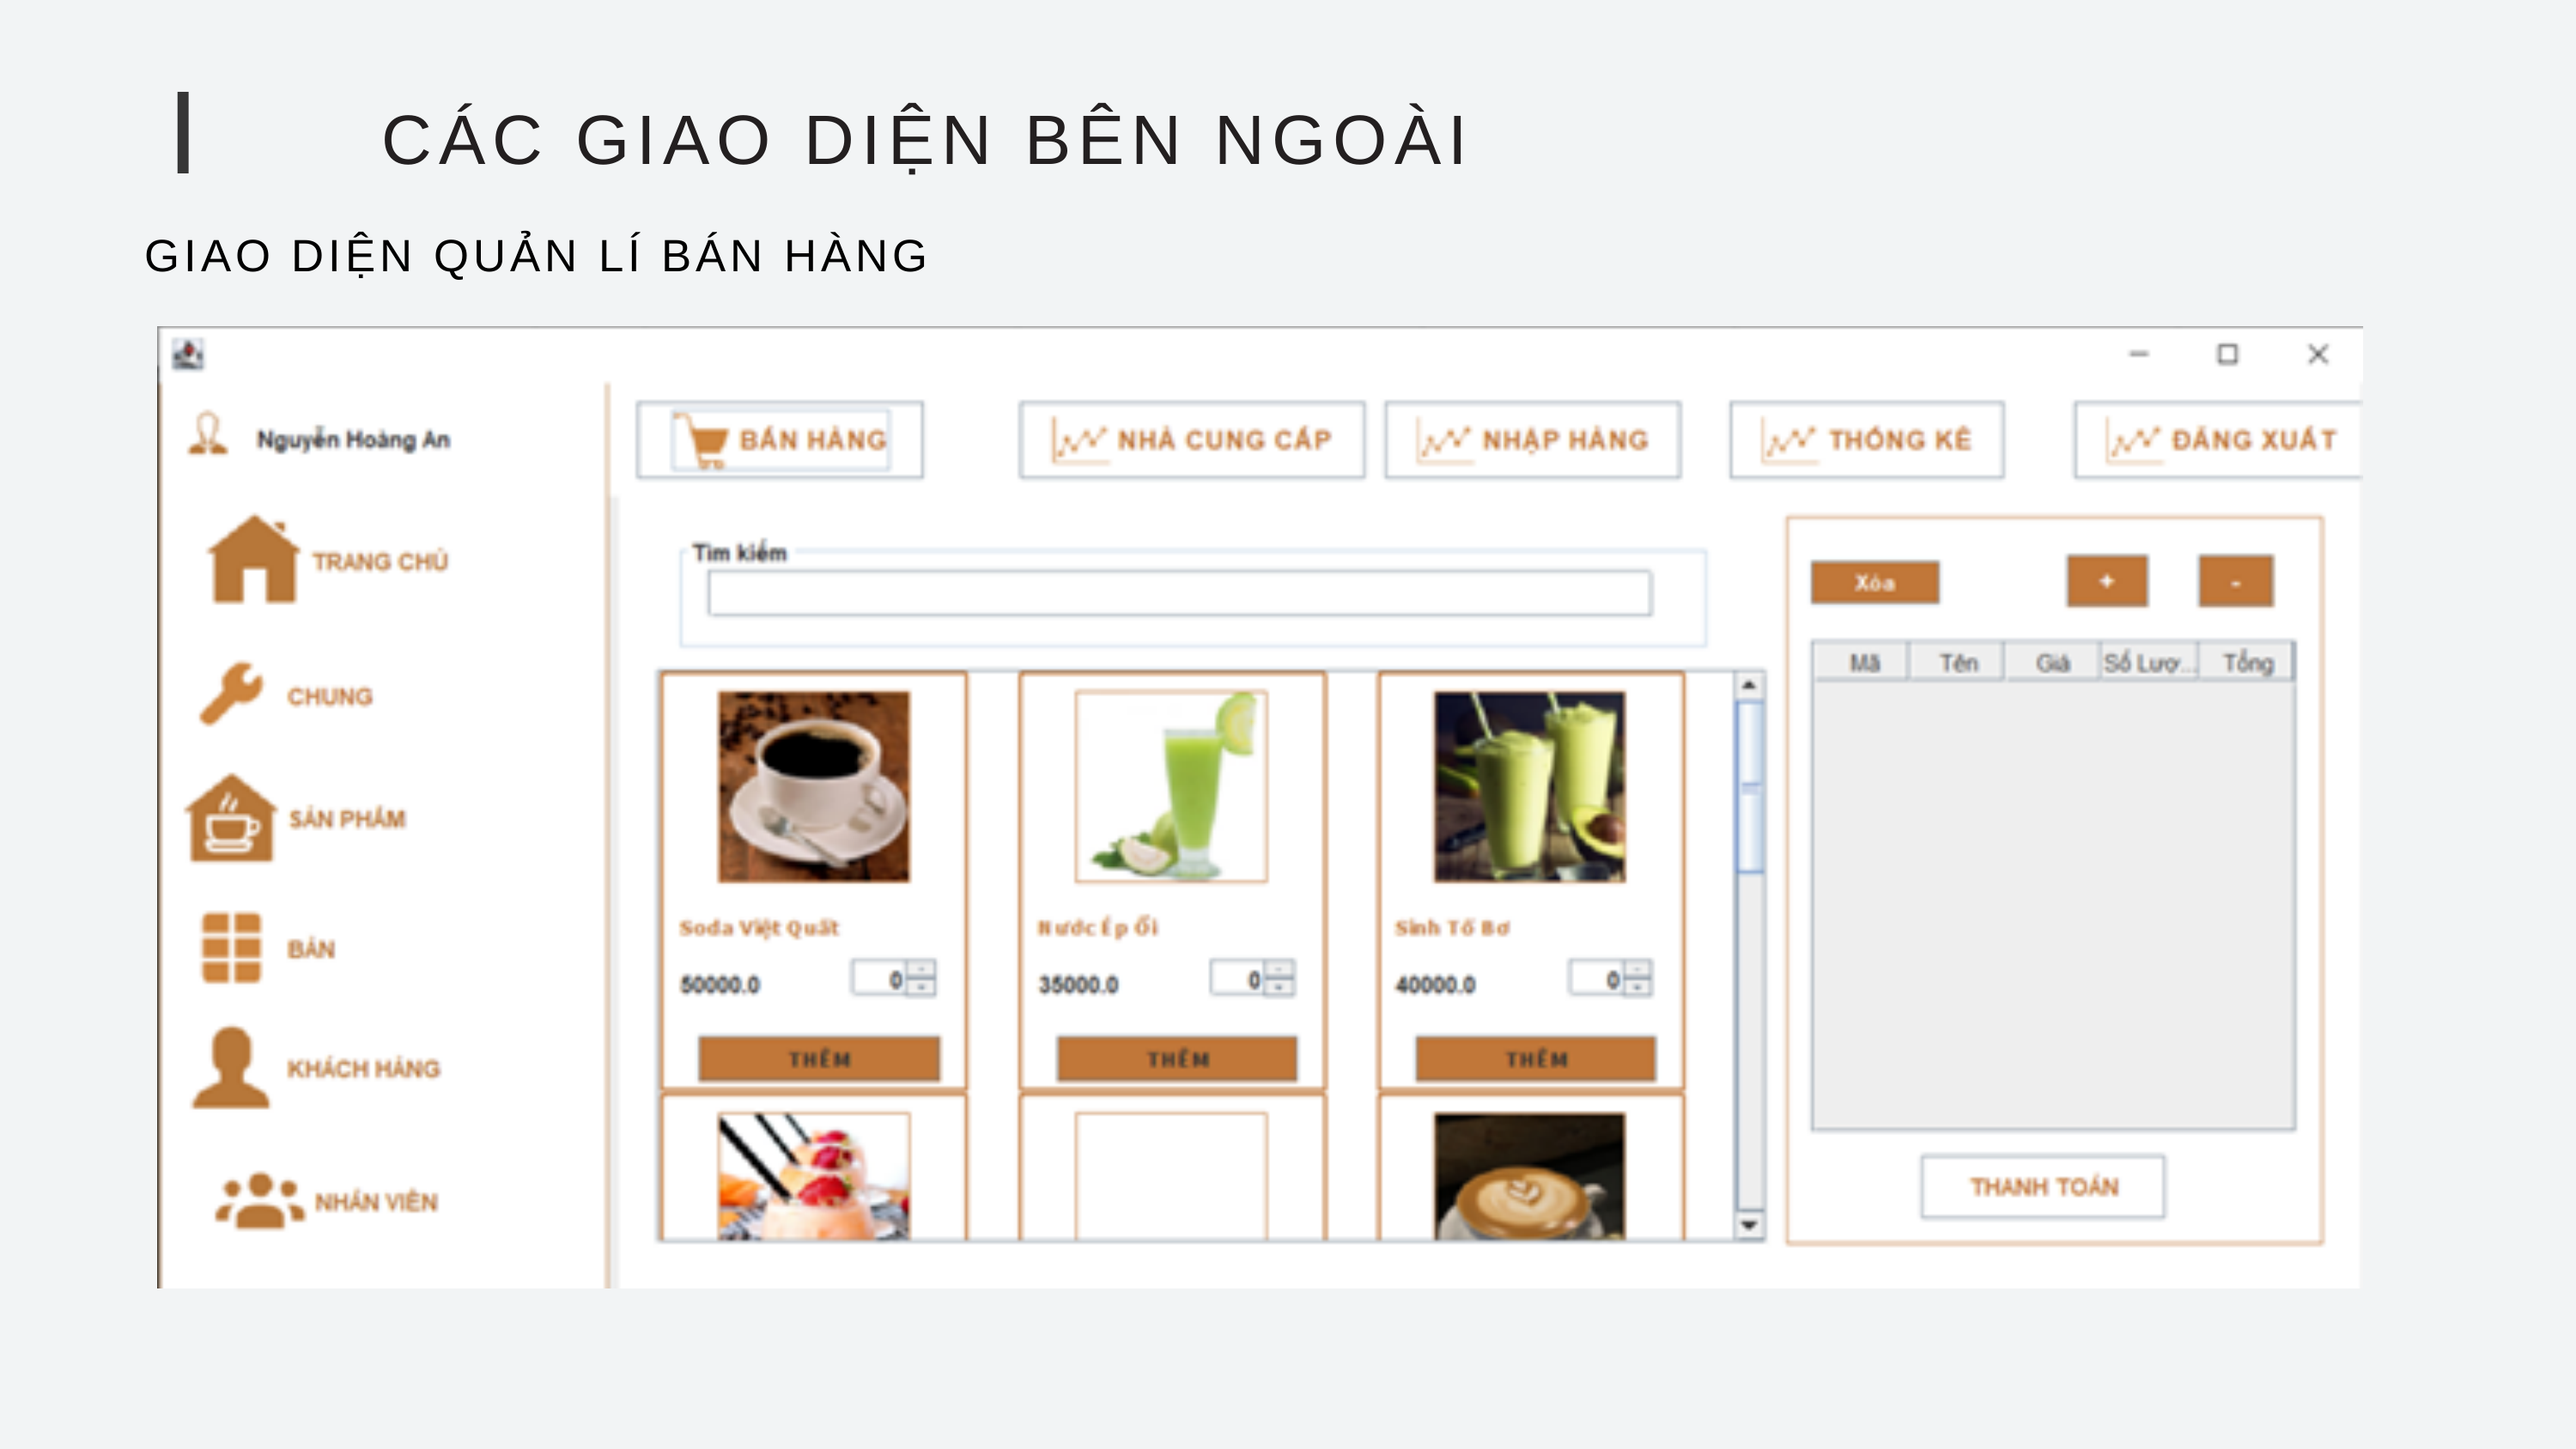

I
CÁC GIAO DIỆN BÊN NGOÀI
GIAO DIỆN QUẢN LÍ BÁN HÀNG